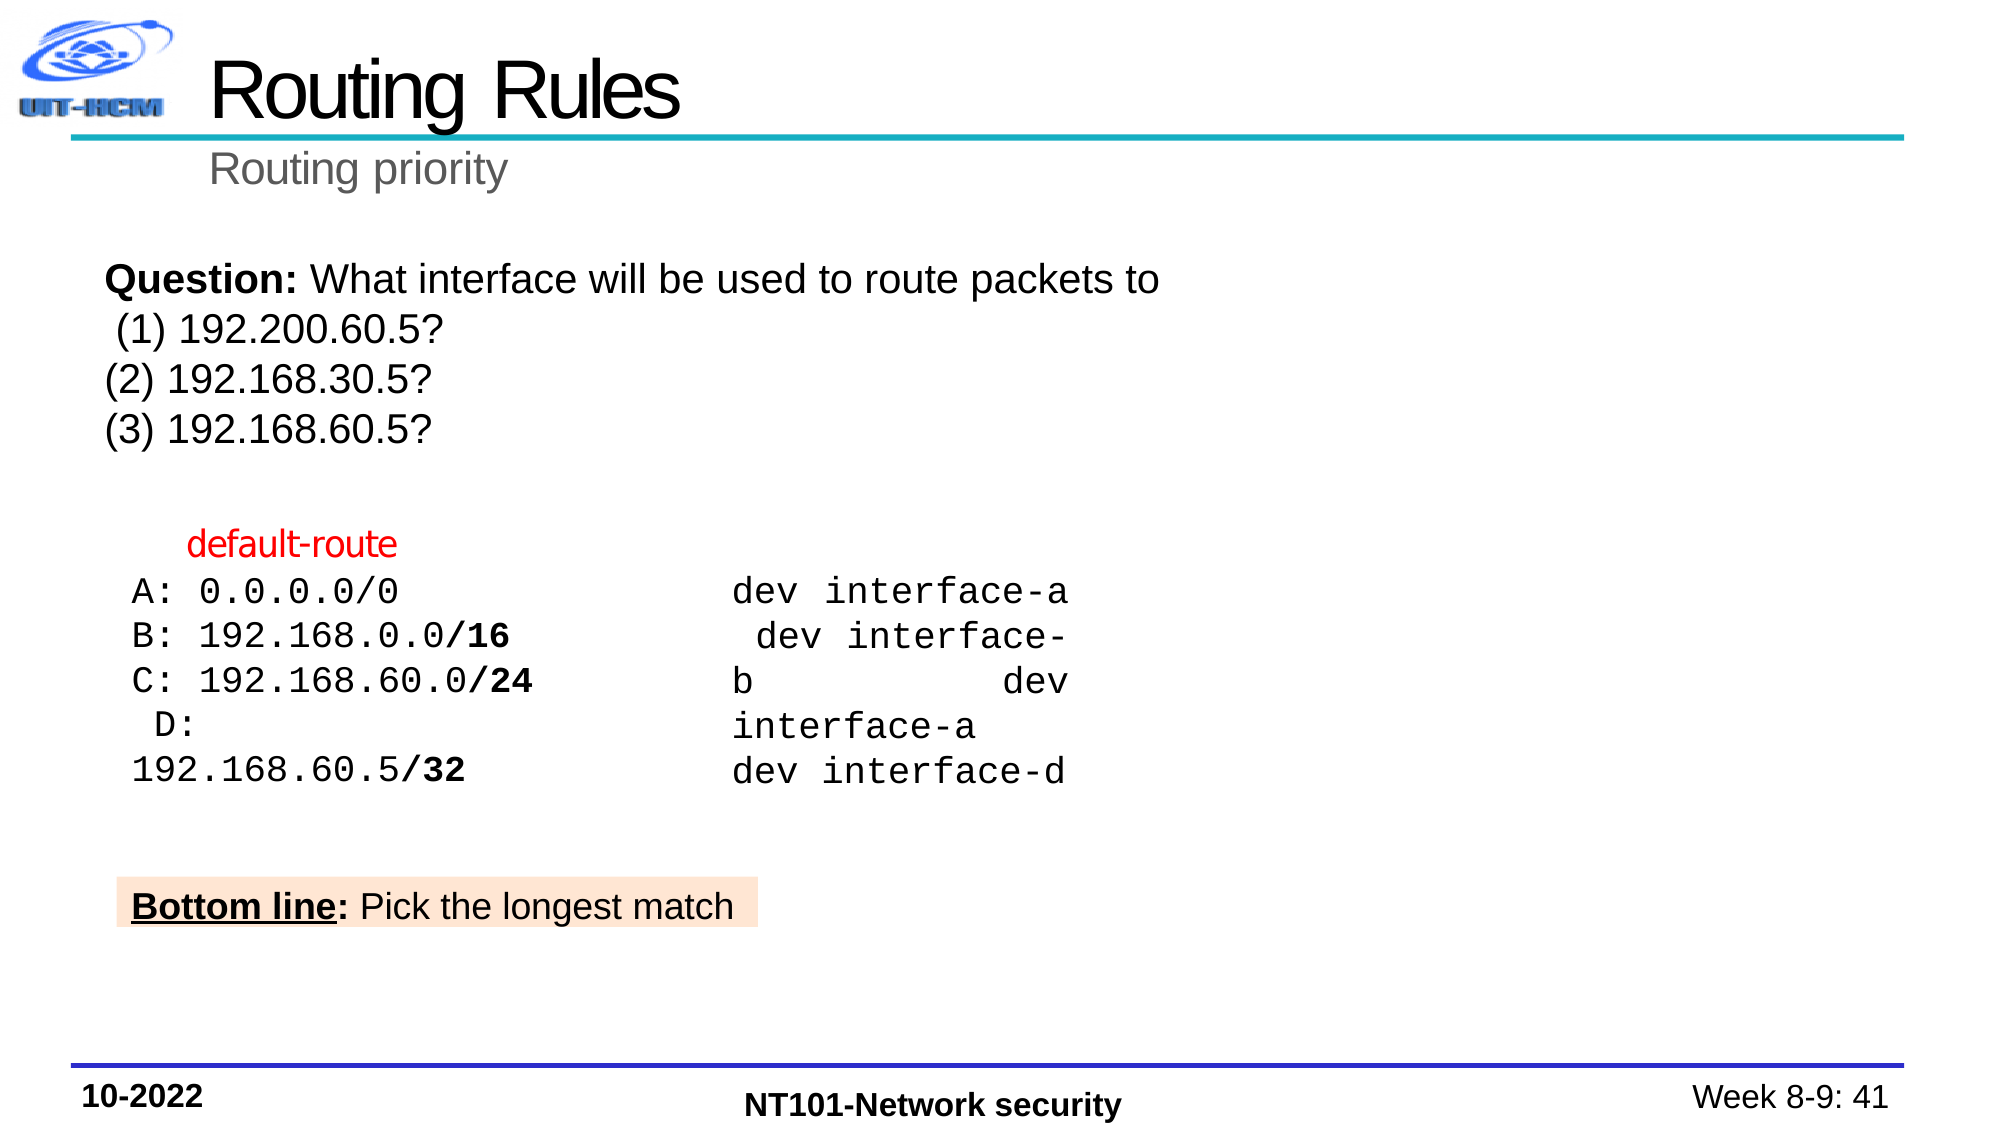

# Routing Rules
Routing priority
Question: What interface will be used to route packets to  (1) 192.200.60.5?
(2) 192.168.30.5?
(3) 192.168.60.5?
default-route
A: 0.0.0.0/0
B: 192.168.0.0/16  C: 192.168.60.0/24  D: 192.168.60.5/32
dev interface-a  dev interface-b  dev interface-a  dev interface-d
Bottom line: Pick the longest match